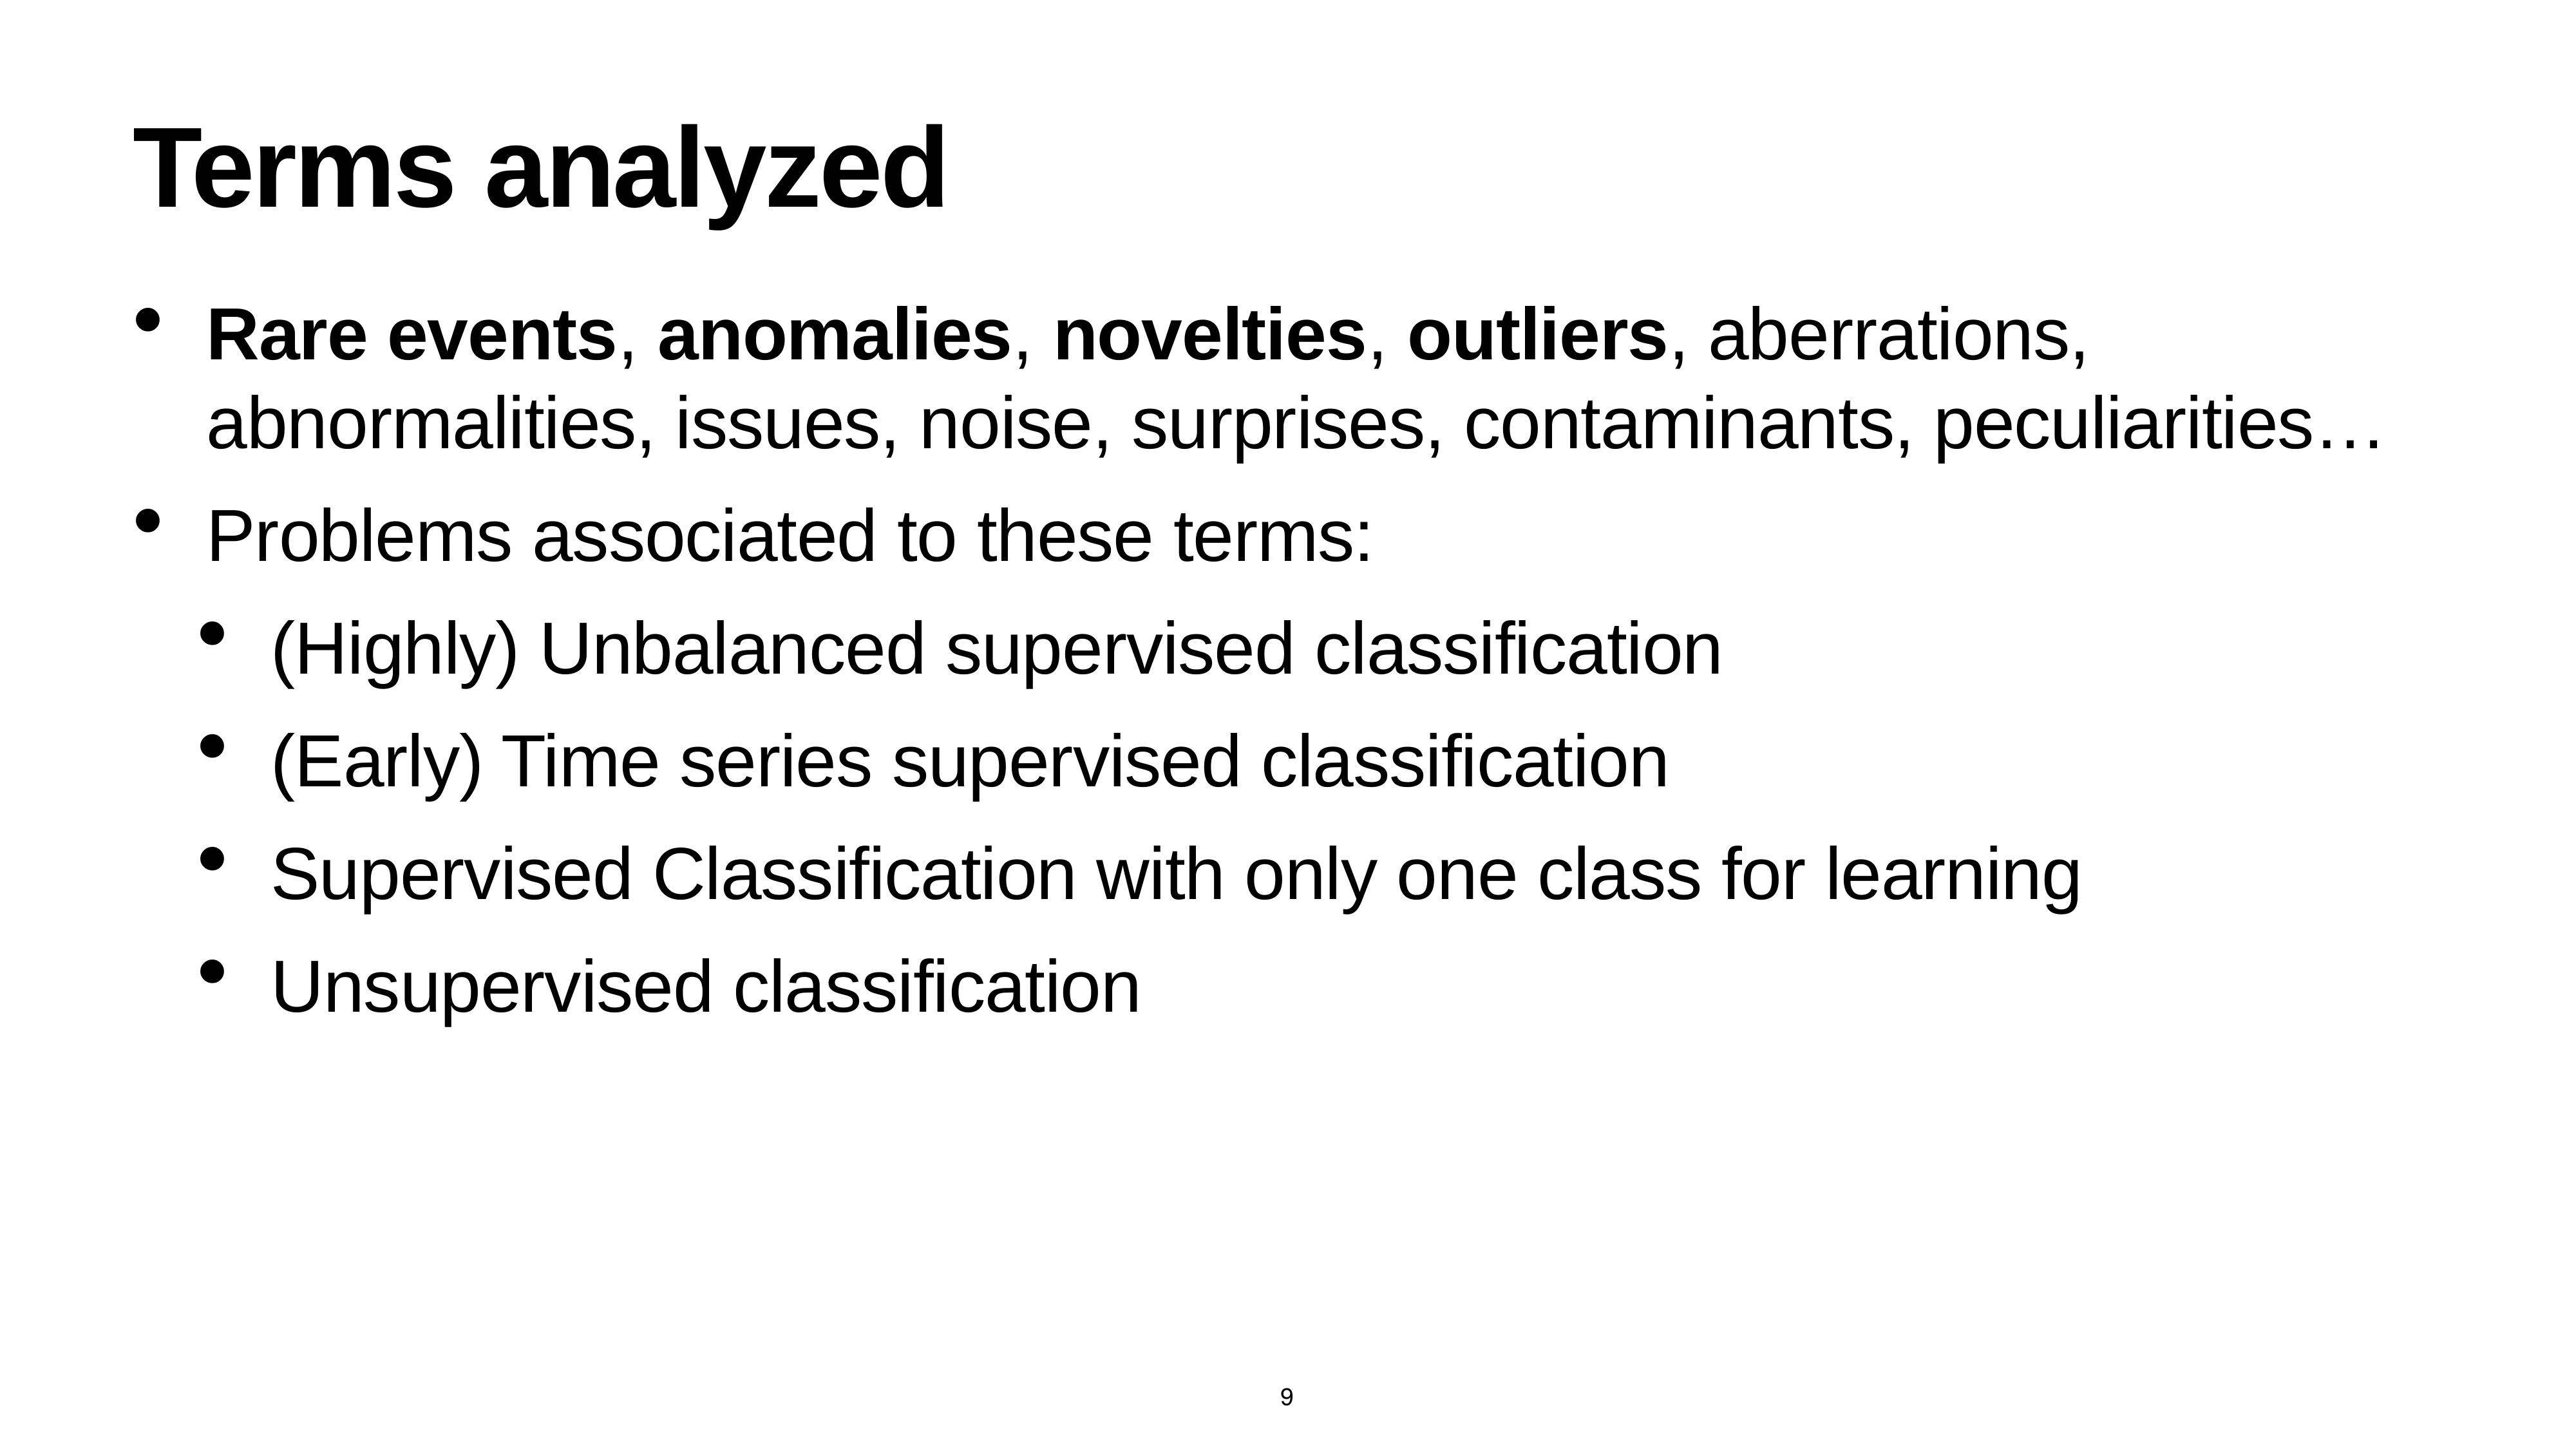

# Terms analyzed
Rare events, anomalies, novelties, outliers, aberrations, abnormalities, issues, noise, surprises, contaminants, peculiarities…
Problems associated to these terms:
(Highly) Unbalanced supervised classification
(Early) Time series supervised classification
Supervised Classification with only one class for learning
Unsupervised classification
9